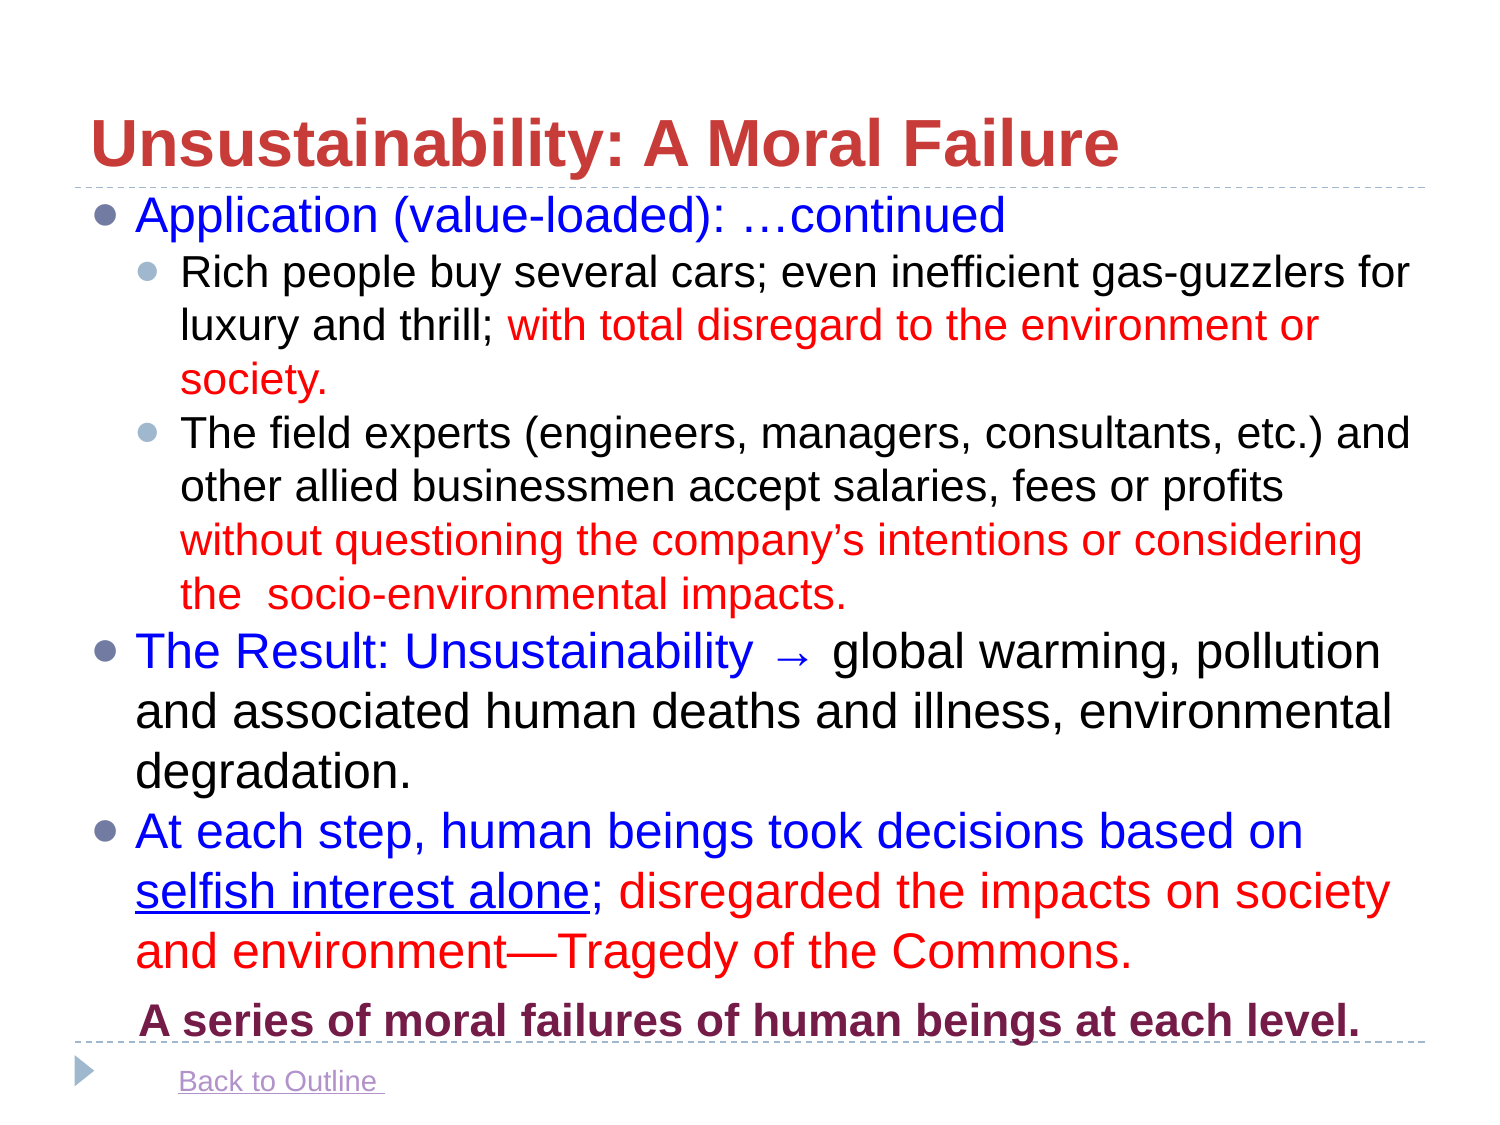

# Unsustainability: A Moral Failure
Application (value-loaded): …continued
Rich people buy several cars; even inefficient gas-guzzlers for luxury and thrill; with total disregard to the environment or society.
The field experts (engineers, managers, consultants, etc.) and other allied businessmen accept salaries, fees or profits without questioning the company’s intentions or considering the  socio-environmental impacts.
The Result: Unsustainability → global warming, pollution and associated human deaths and illness, environmental degradation.
At each step, human beings took decisions based on selfish interest alone; disregarded the impacts on society and environment—Tragedy of the Commons.
A series of moral failures of human beings at each level.

Back to Outline